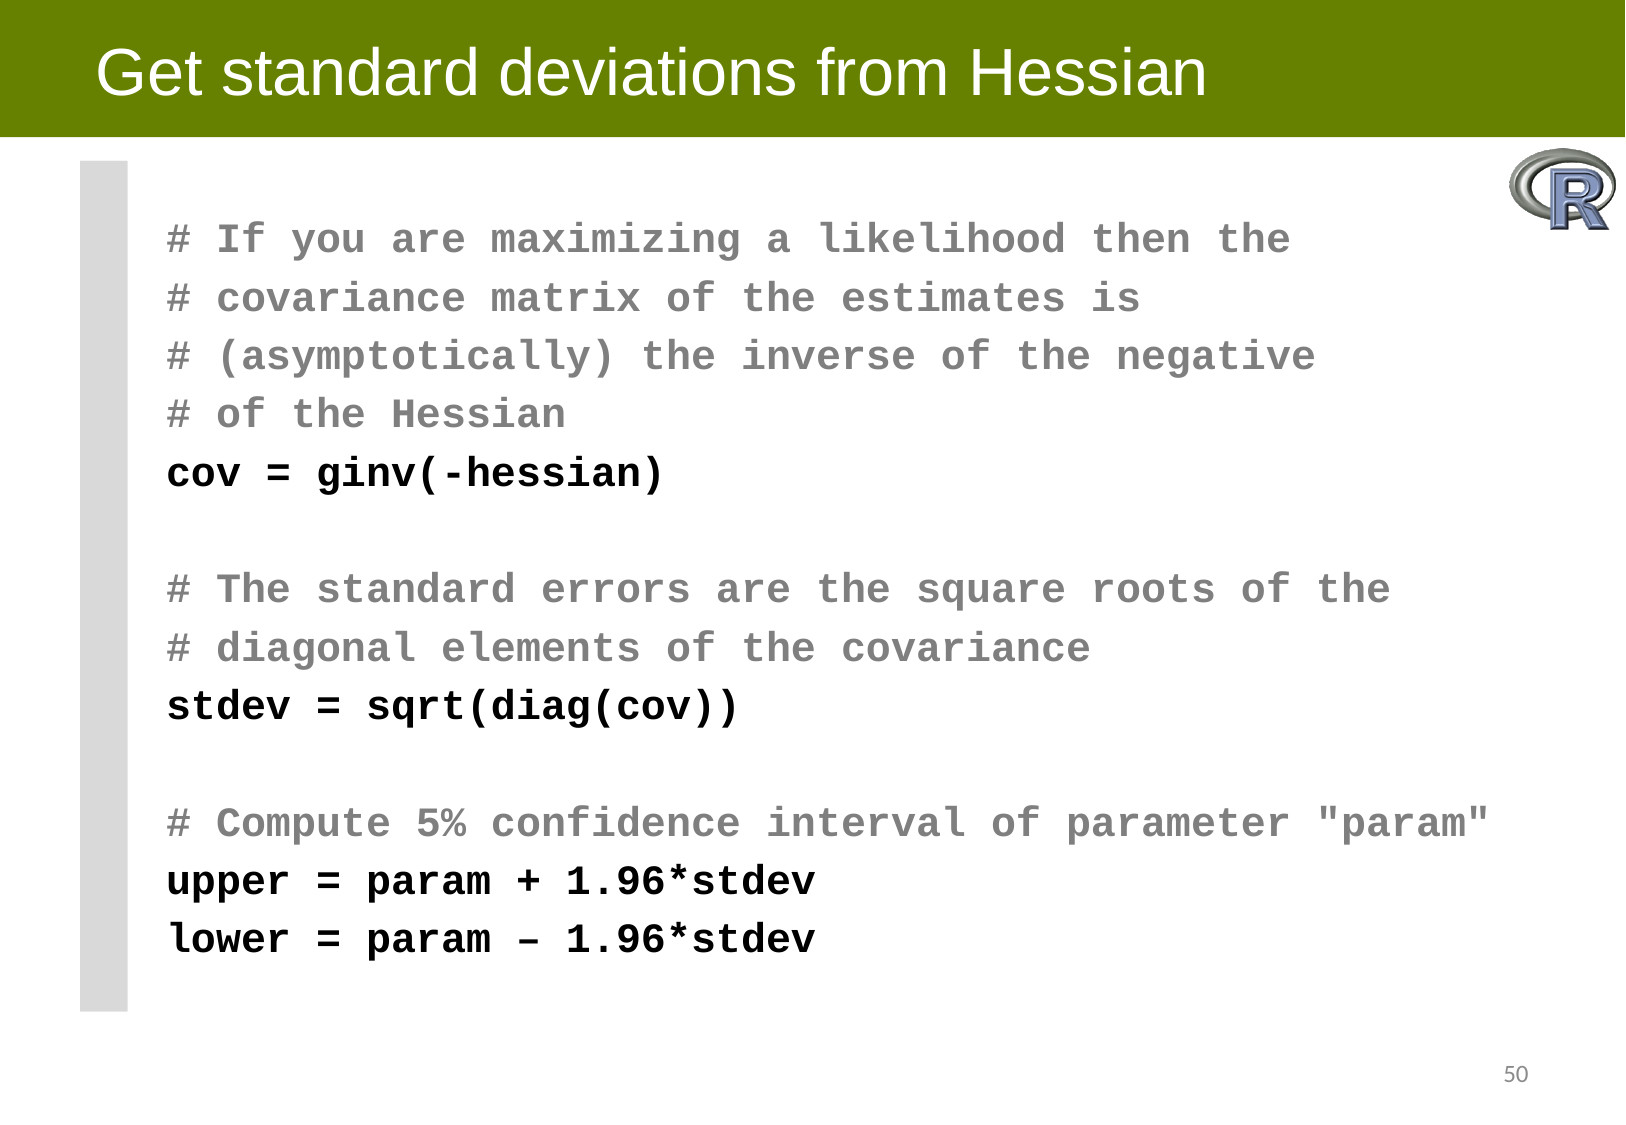

# Get standard deviations from Hessian
# If you are maximizing a likelihood then the
# covariance matrix of the estimates is
# (asymptotically) the inverse of the negative
# of the Hessian
cov = ginv(-hessian)

# The standard errors are the square roots of the
# diagonal elements of the covariance
stdev = sqrt(diag(cov))

# Compute 5% confidence interval of parameter "param"
upper = param + 1.96*stdev
lower = param – 1.96*stdev
50